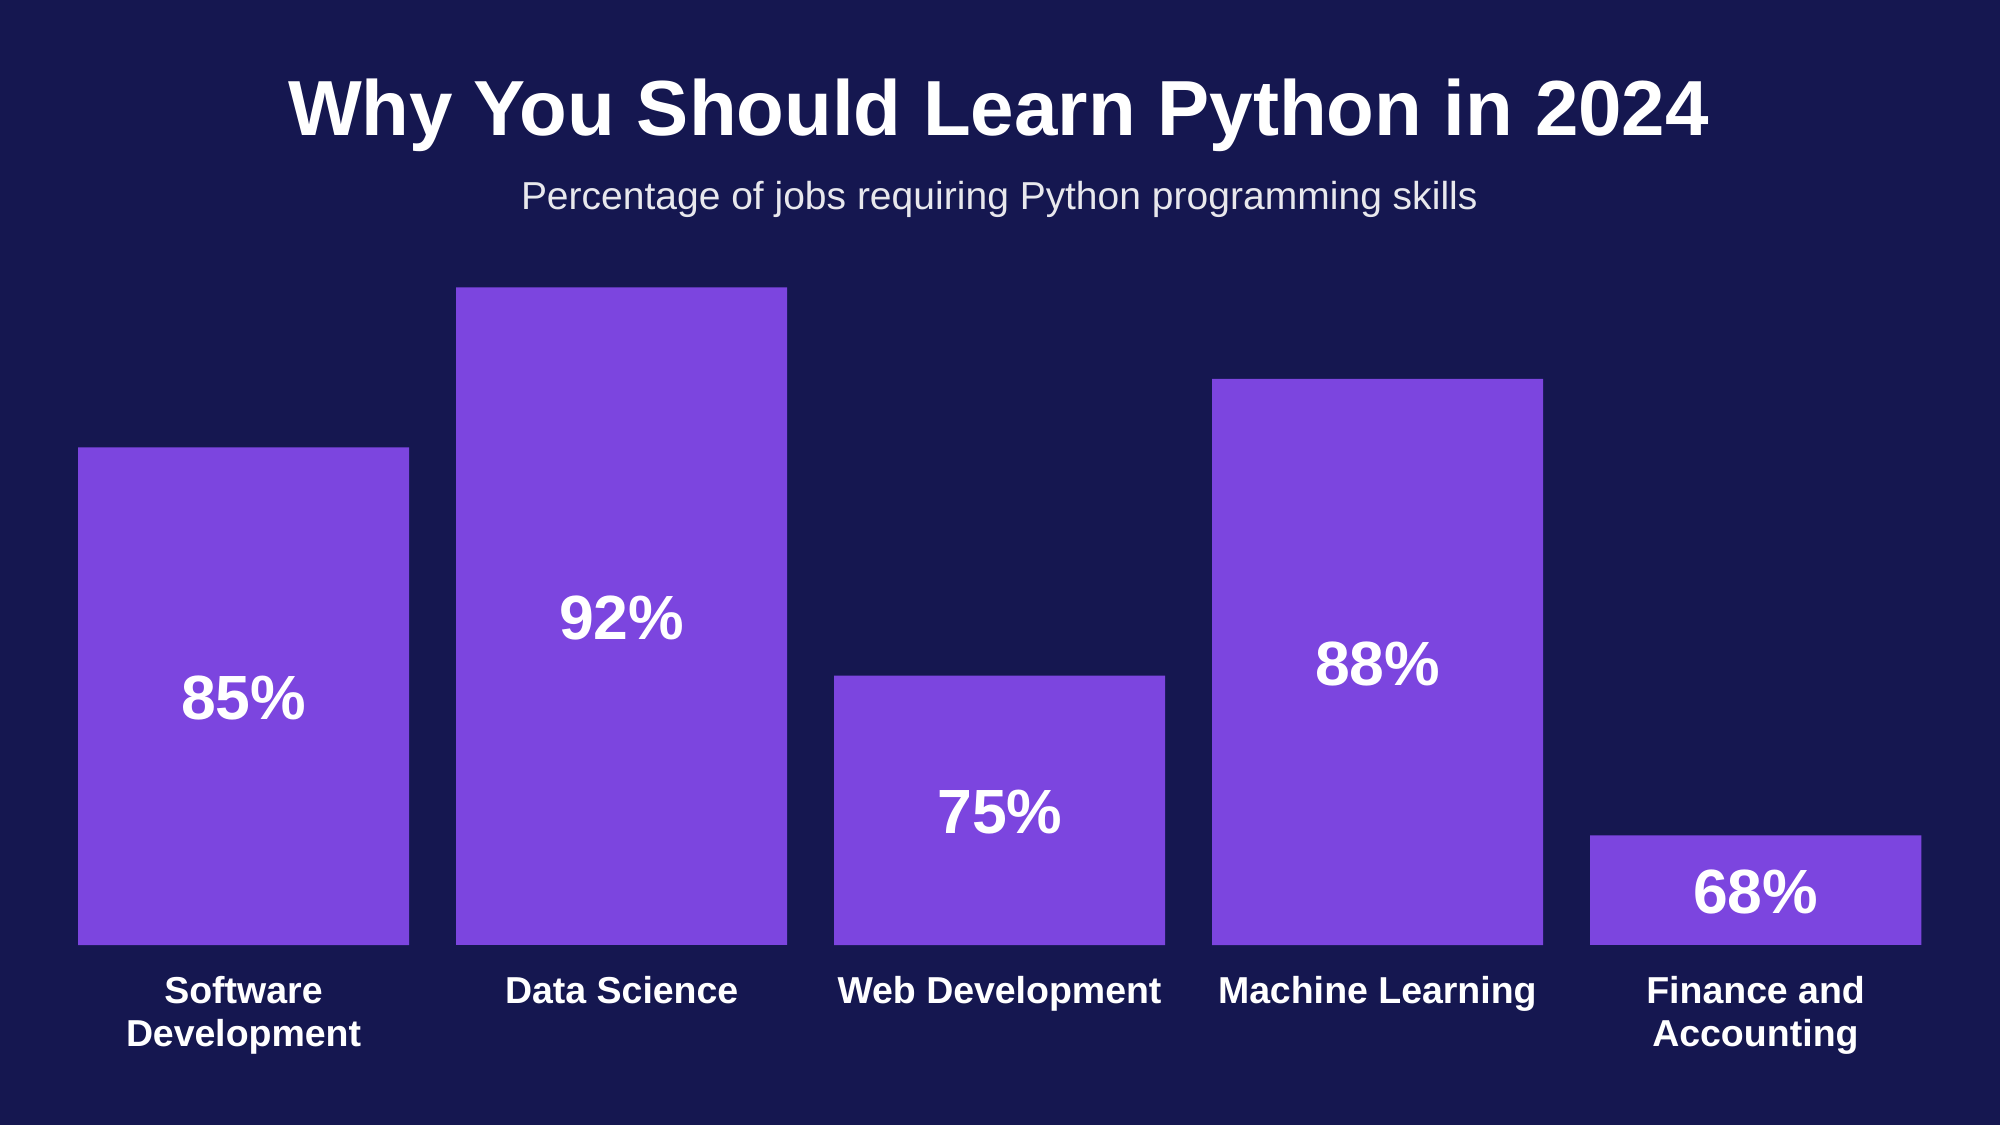

Why You Should Learn Python in 2024
Percentage of jobs requiring Python programming skills

92%
88%
85%

75%

68%
Software Development
Data Science
Web Development
Machine Learning
Finance and Accounting